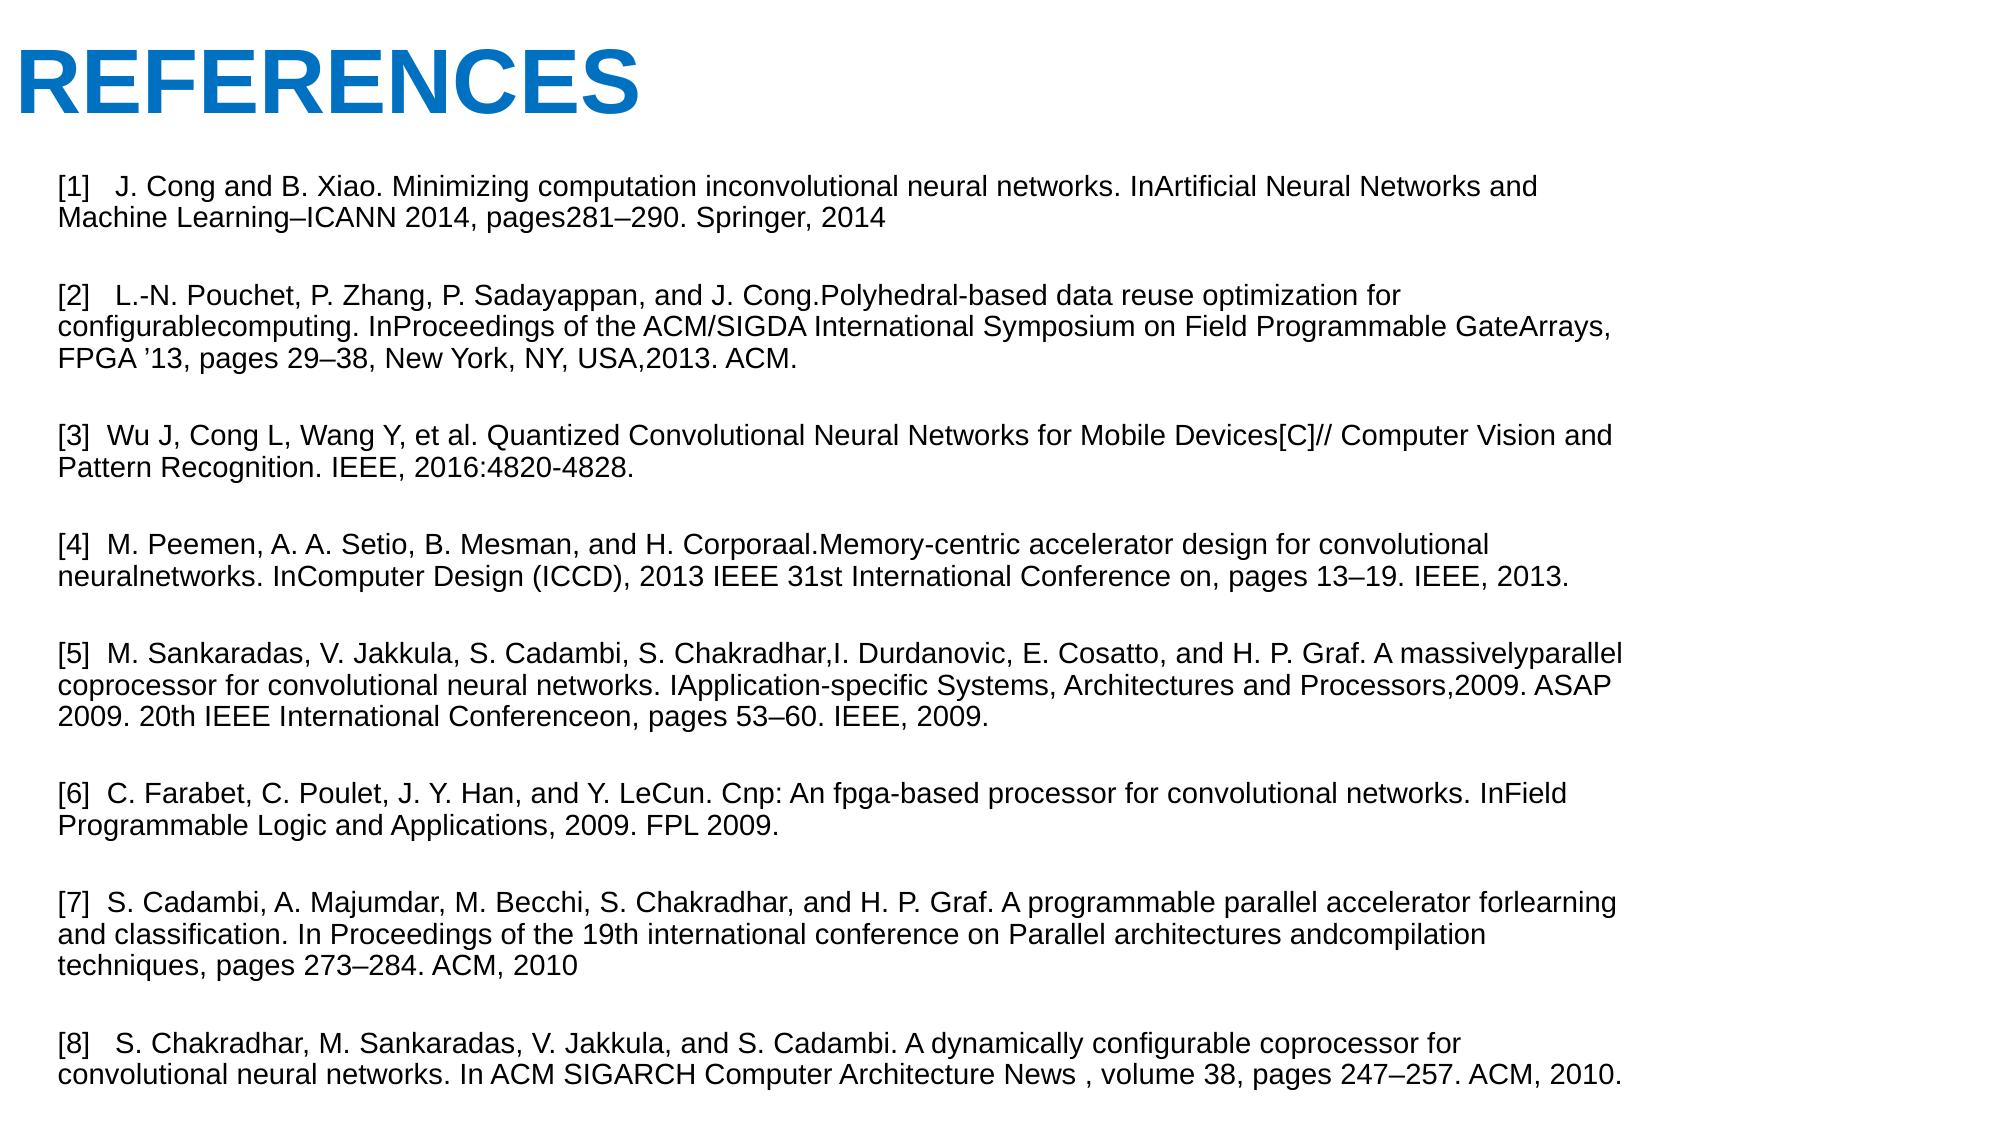

# REFERENCES
[1]   J. Cong and B. Xiao. Minimizing computation inconvolutional neural networks. InArtificial Neural Networks and Machine Learning–ICANN 2014, pages281–290. Springer, 2014
[2]   L.-N. Pouchet, P. Zhang, P. Sadayappan, and J. Cong.Polyhedral-based data reuse optimization for configurablecomputing. InProceedings of the ACM/SIGDA International Symposium on Field Programmable GateArrays, FPGA ’13, pages 29–38, New York, NY, USA,2013. ACM.
[3]  Wu J, Cong L, Wang Y, et al. Quantized Convolutional Neural Networks for Mobile Devices[C]// Computer Vision and Pattern Recognition. IEEE, 2016:4820-4828.
[4]  M. Peemen, A. A. Setio, B. Mesman, and H. Corporaal.Memory-centric accelerator design for convolutional neuralnetworks. InComputer Design (ICCD), 2013 IEEE 31st International Conference on, pages 13–19. IEEE, 2013.
[5]  M. Sankaradas, V. Jakkula, S. Cadambi, S. Chakradhar,I. Durdanovic, E. Cosatto, and H. P. Graf. A massivelyparallel coprocessor for convolutional neural networks. IApplication-specific Systems, Architectures and Processors,2009. ASAP 2009. 20th IEEE International Conferenceon, pages 53–60. IEEE, 2009.
[6]  C. Farabet, C. Poulet, J. Y. Han, and Y. LeCun. Cnp: An fpga-based processor for convolutional networks. InField Programmable Logic and Applications, 2009. FPL 2009.
[7]  S. Cadambi, A. Majumdar, M. Becchi, S. Chakradhar, and H. P. Graf. A programmable parallel accelerator forlearning and classification. In Proceedings of the 19th international conference on Parallel architectures andcompilation techniques, pages 273–284. ACM, 2010
[8]   S. Chakradhar, M. Sankaradas, V. Jakkula, and S. Cadambi. A dynamically configurable coprocessor for convolutional neural networks. In ACM SIGARCH Computer Architecture News , volume 38, pages 247–257. ACM, 2010.